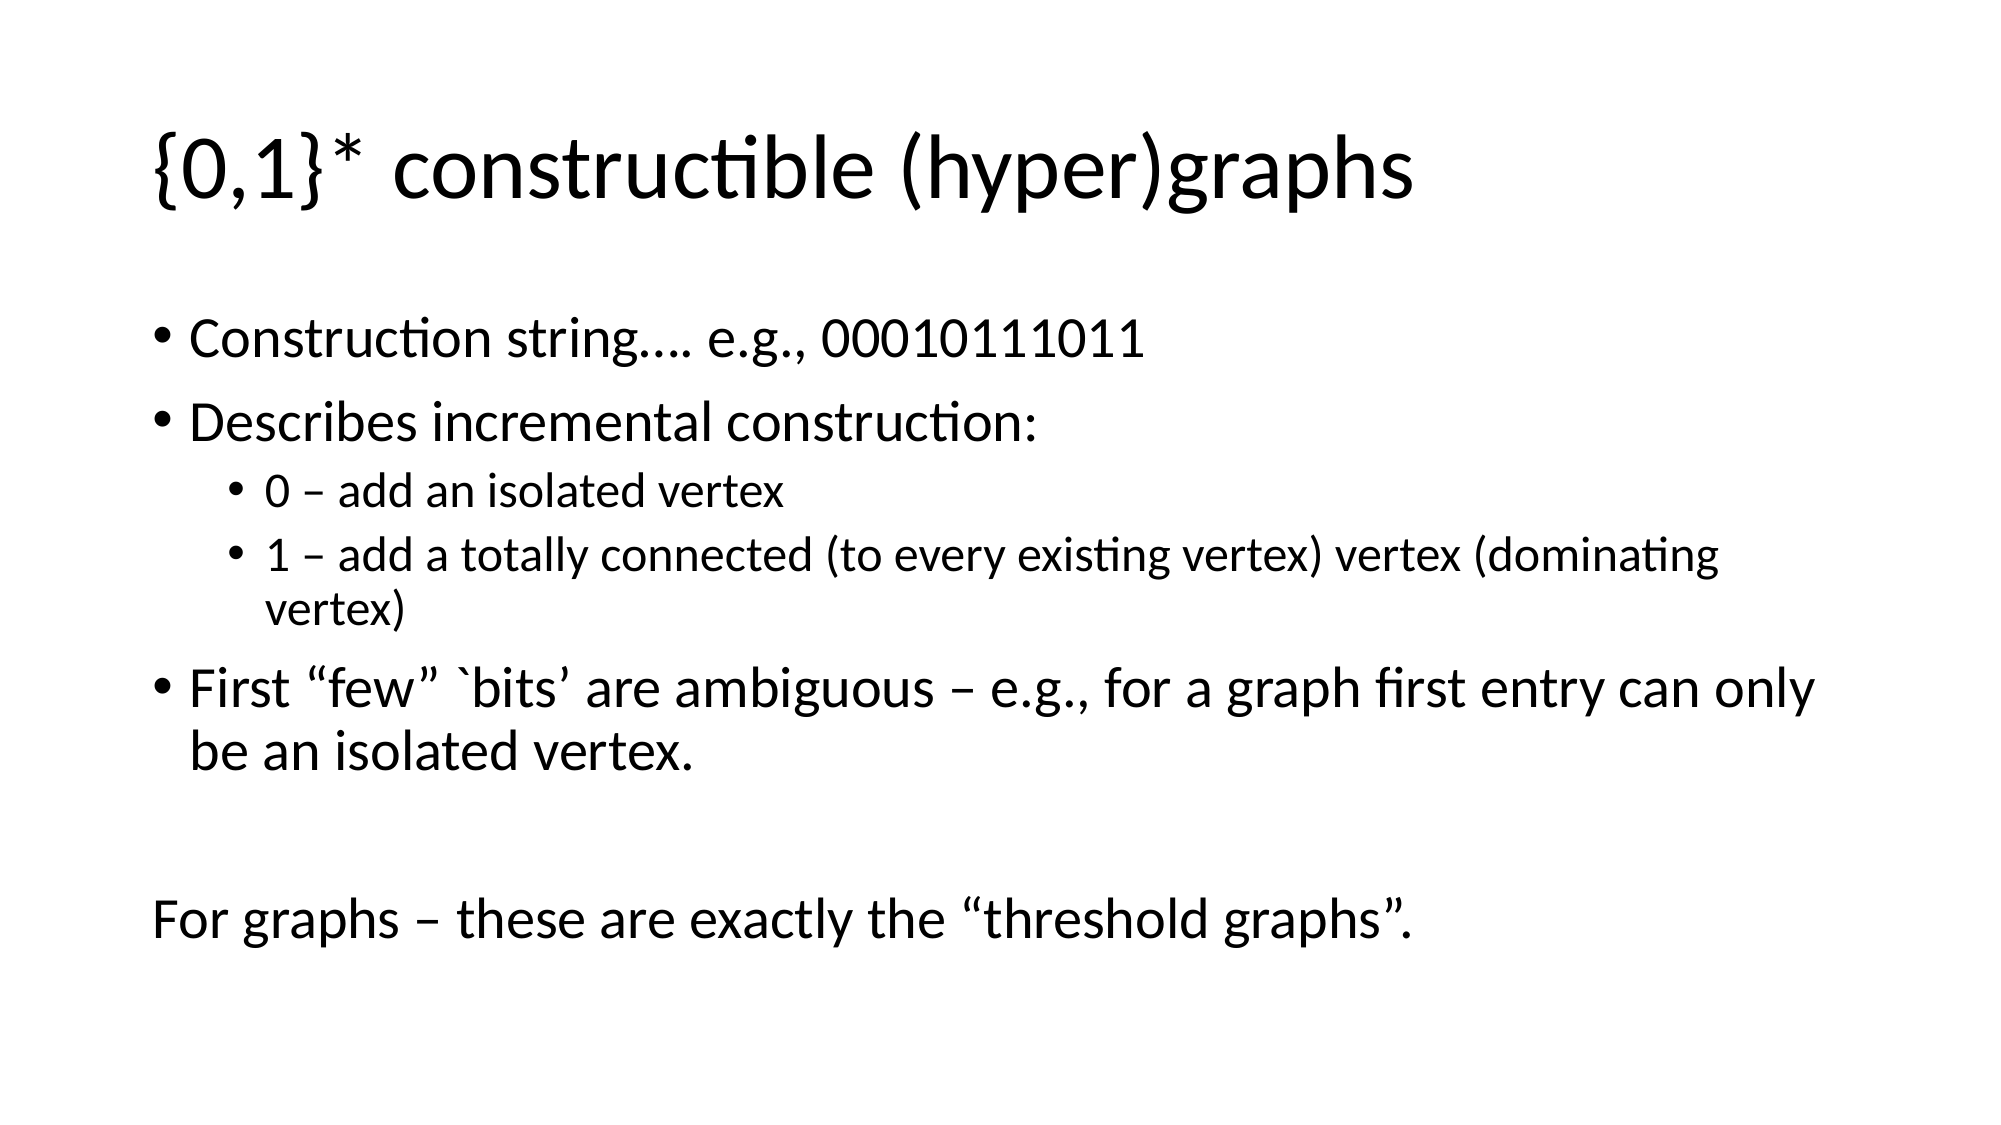

# {0,1}* constructible (hyper)graphs
Construction string…. e.g., 00010111011
Describes incremental construction:
0 – add an isolated vertex
1 – add a totally connected (to every existing vertex) vertex (dominating vertex)
First “few” `bits’ are ambiguous – e.g., for a graph first entry can only be an isolated vertex.

For graphs – these are exactly the “threshold graphs”.